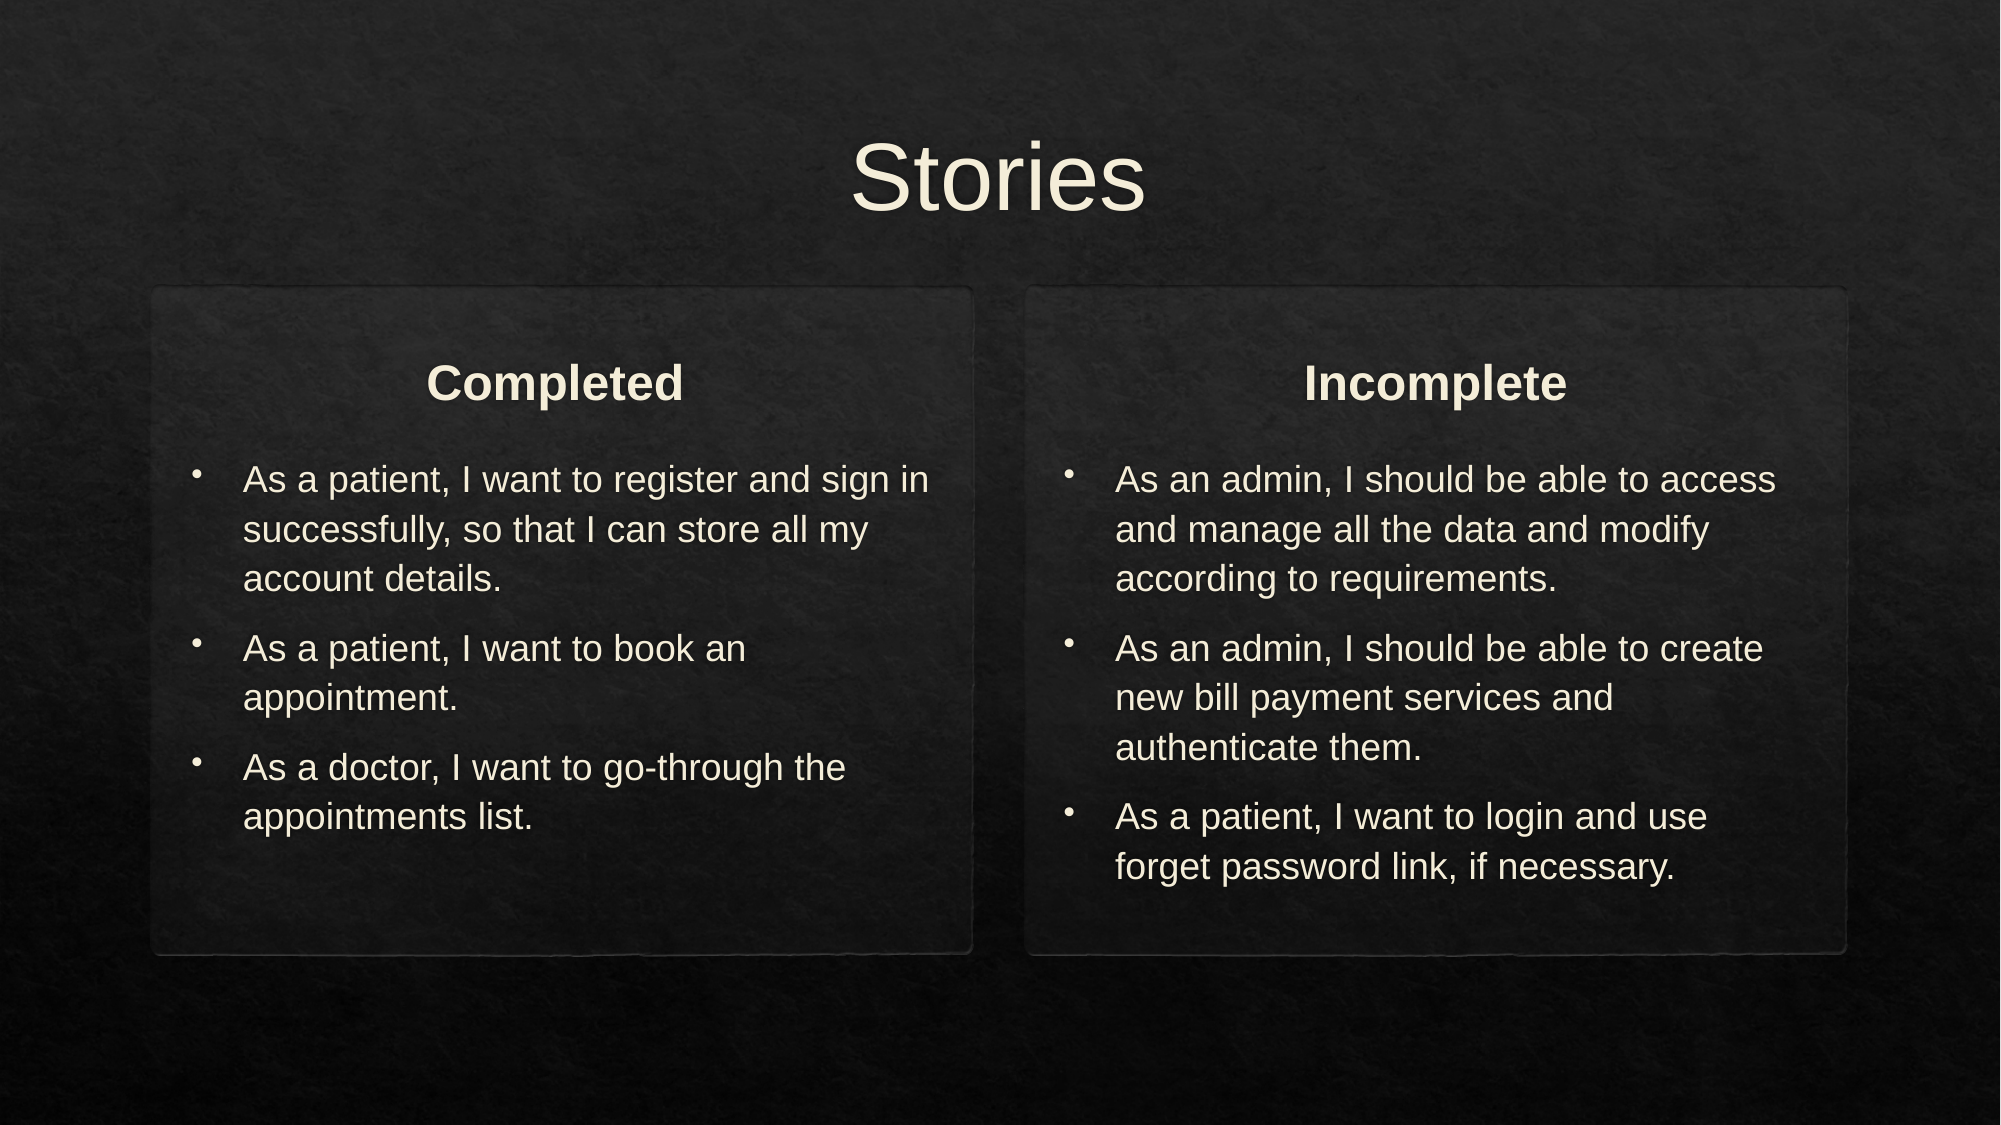

# Stories
Incomplete
Completed
As a patient, I want to register and sign in successfully, so that I can store all my account details.
As a patient, I want to book an appointment.
As a doctor, I want to go-through the appointments list.
As an admin, I should be able to access and manage all the data and modify according to requirements.
As an admin, I should be able to create new bill payment services and authenticate them.
As a patient, I want to login and use forget password link, if necessary.